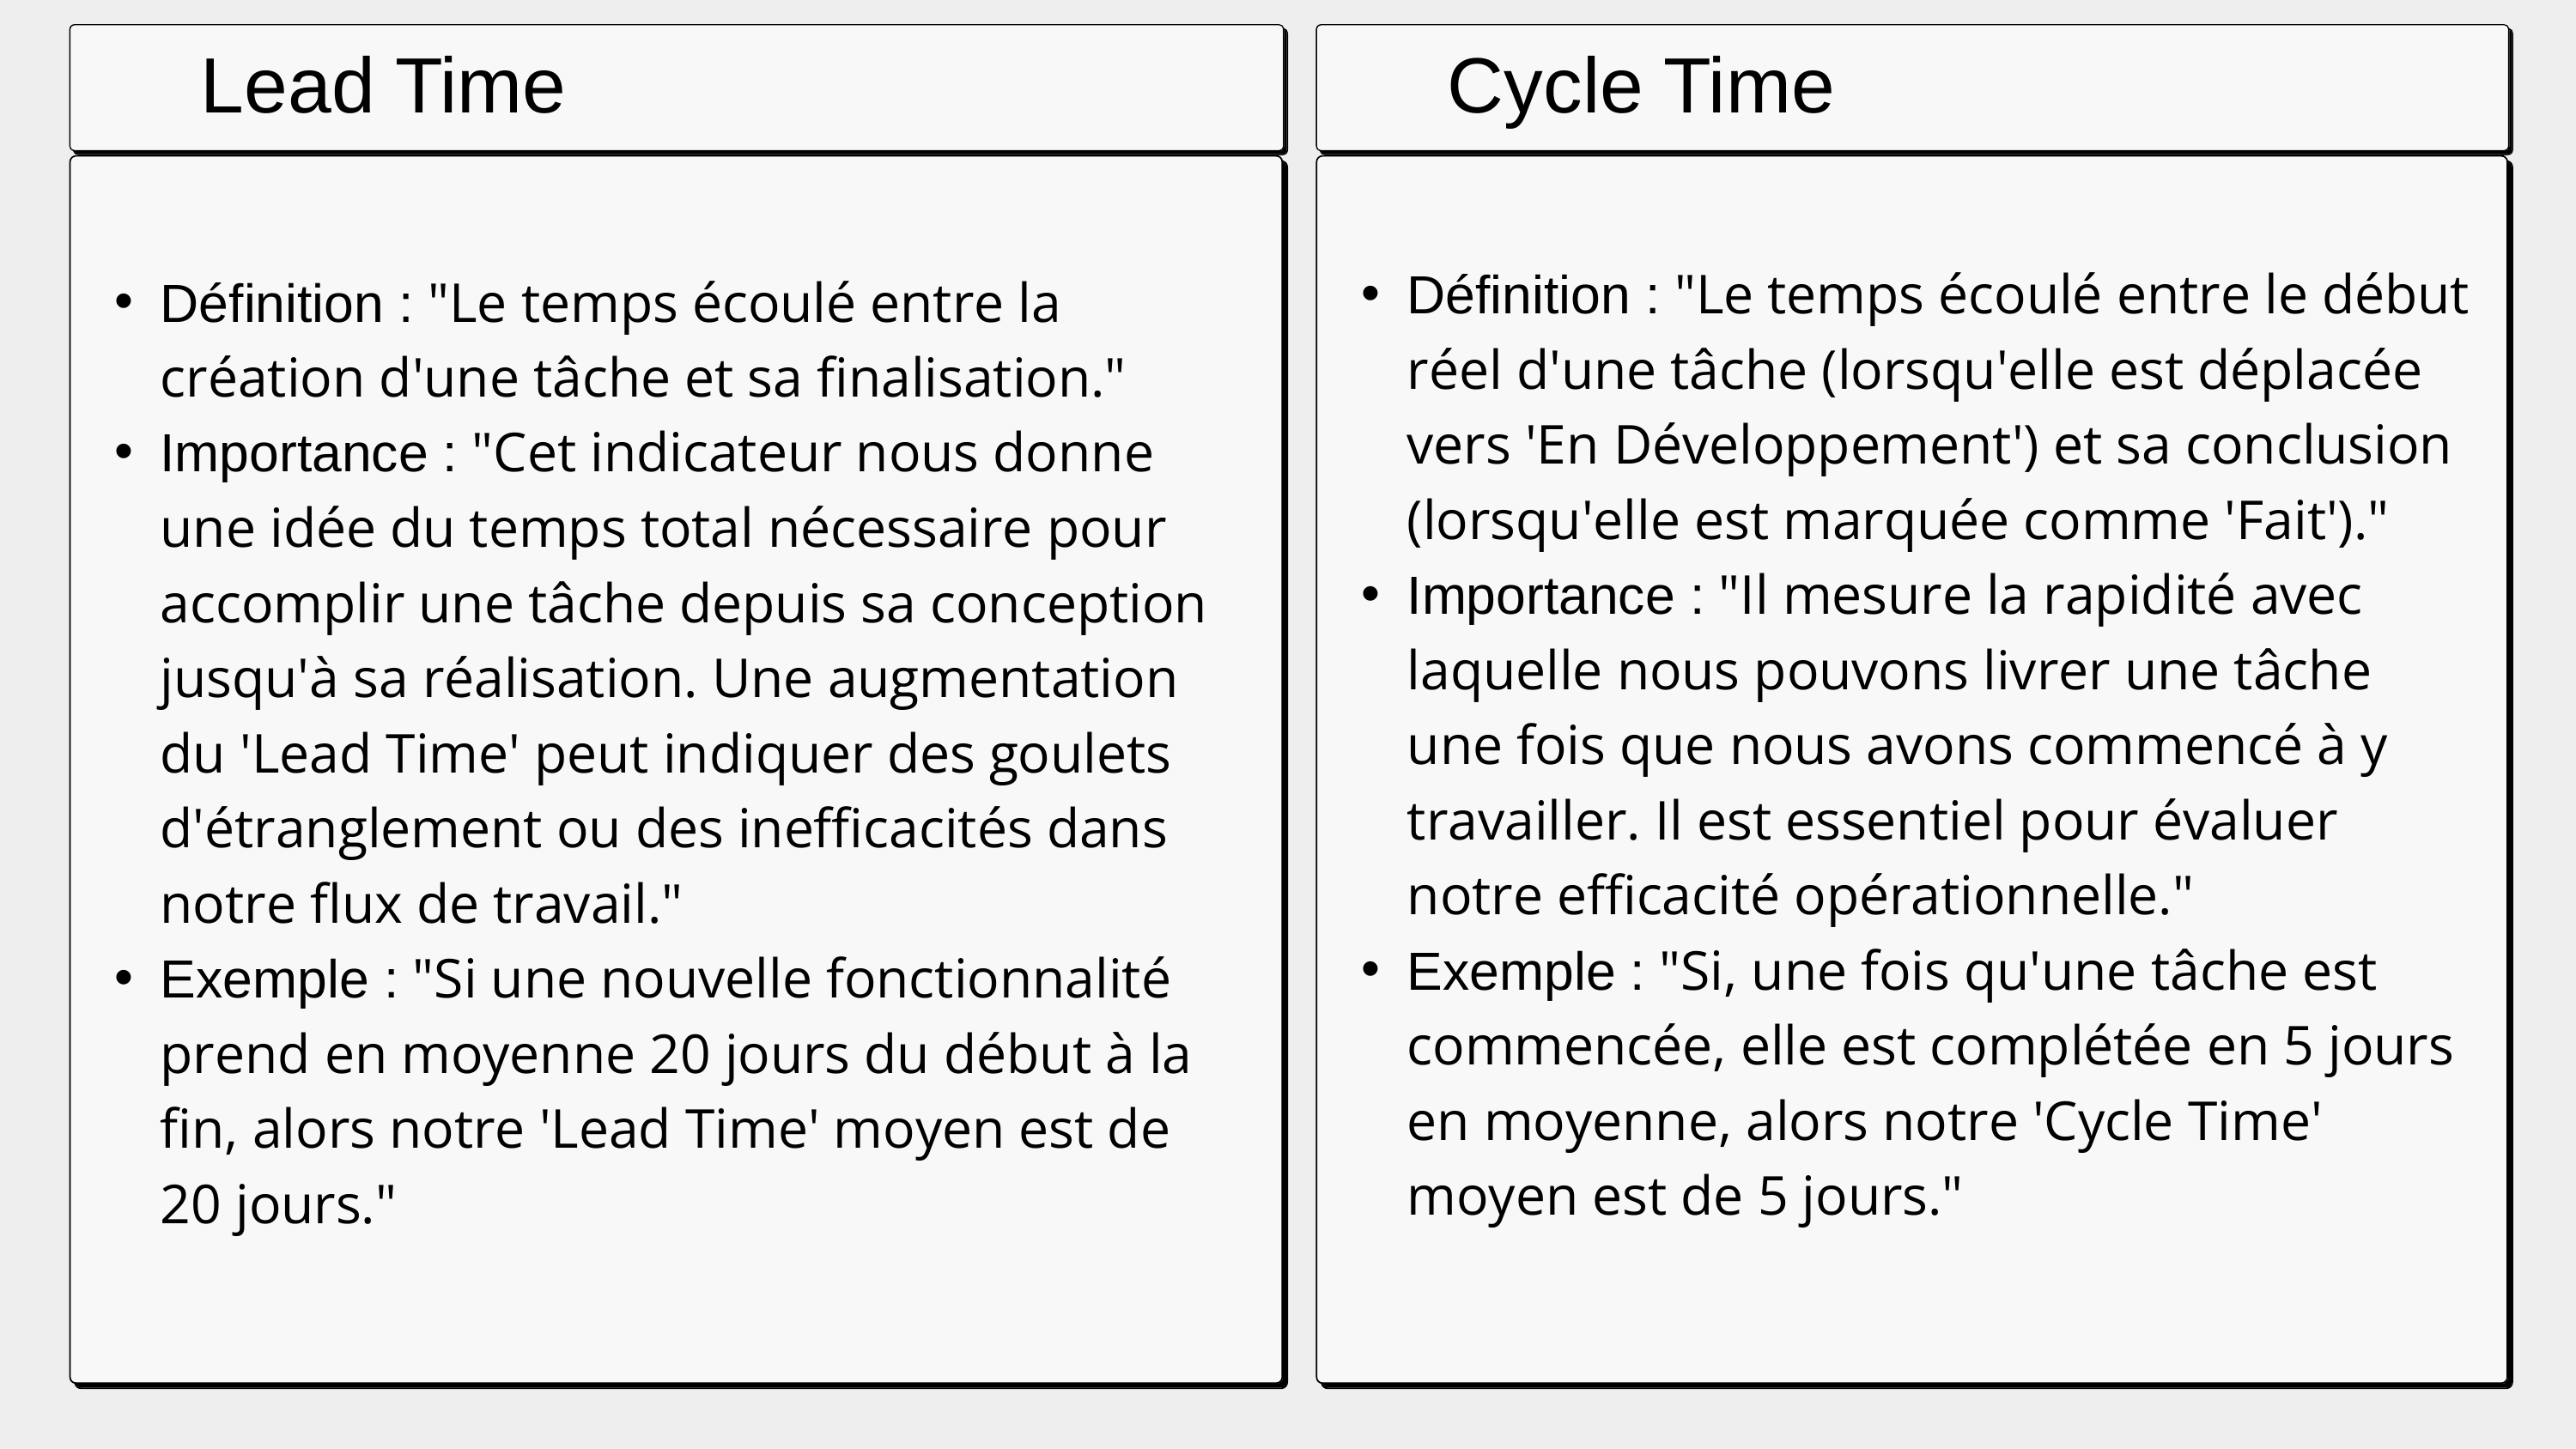

Lead Time
Cycle Time

Définition : "Le temps écoulé entre le début réel d'une tâche (lorsqu'elle est déplacée vers 'En Développement') et sa conclusion (lorsqu'elle est marquée comme 'Fait')."
Importance : "Il mesure la rapidité avec laquelle nous pouvons livrer une tâche une fois que nous avons commencé à y travailler. Il est essentiel pour évaluer notre efficacité opérationnelle."
Exemple : "Si, une fois qu'une tâche est commencée, elle est complétée en 5 jours en moyenne, alors notre 'Cycle Time' moyen est de 5 jours."

Définition : "Le temps écoulé entre la création d'une tâche et sa finalisation."
Importance : "Cet indicateur nous donne une idée du temps total nécessaire pour accomplir une tâche depuis sa conception jusqu'à sa réalisation. Une augmentation du 'Lead Time' peut indiquer des goulets d'étranglement ou des inefficacités dans notre flux de travail."
Exemple : "Si une nouvelle fonctionnalité prend en moyenne 20 jours du début à la fin, alors notre 'Lead Time' moyen est de 20 jours."